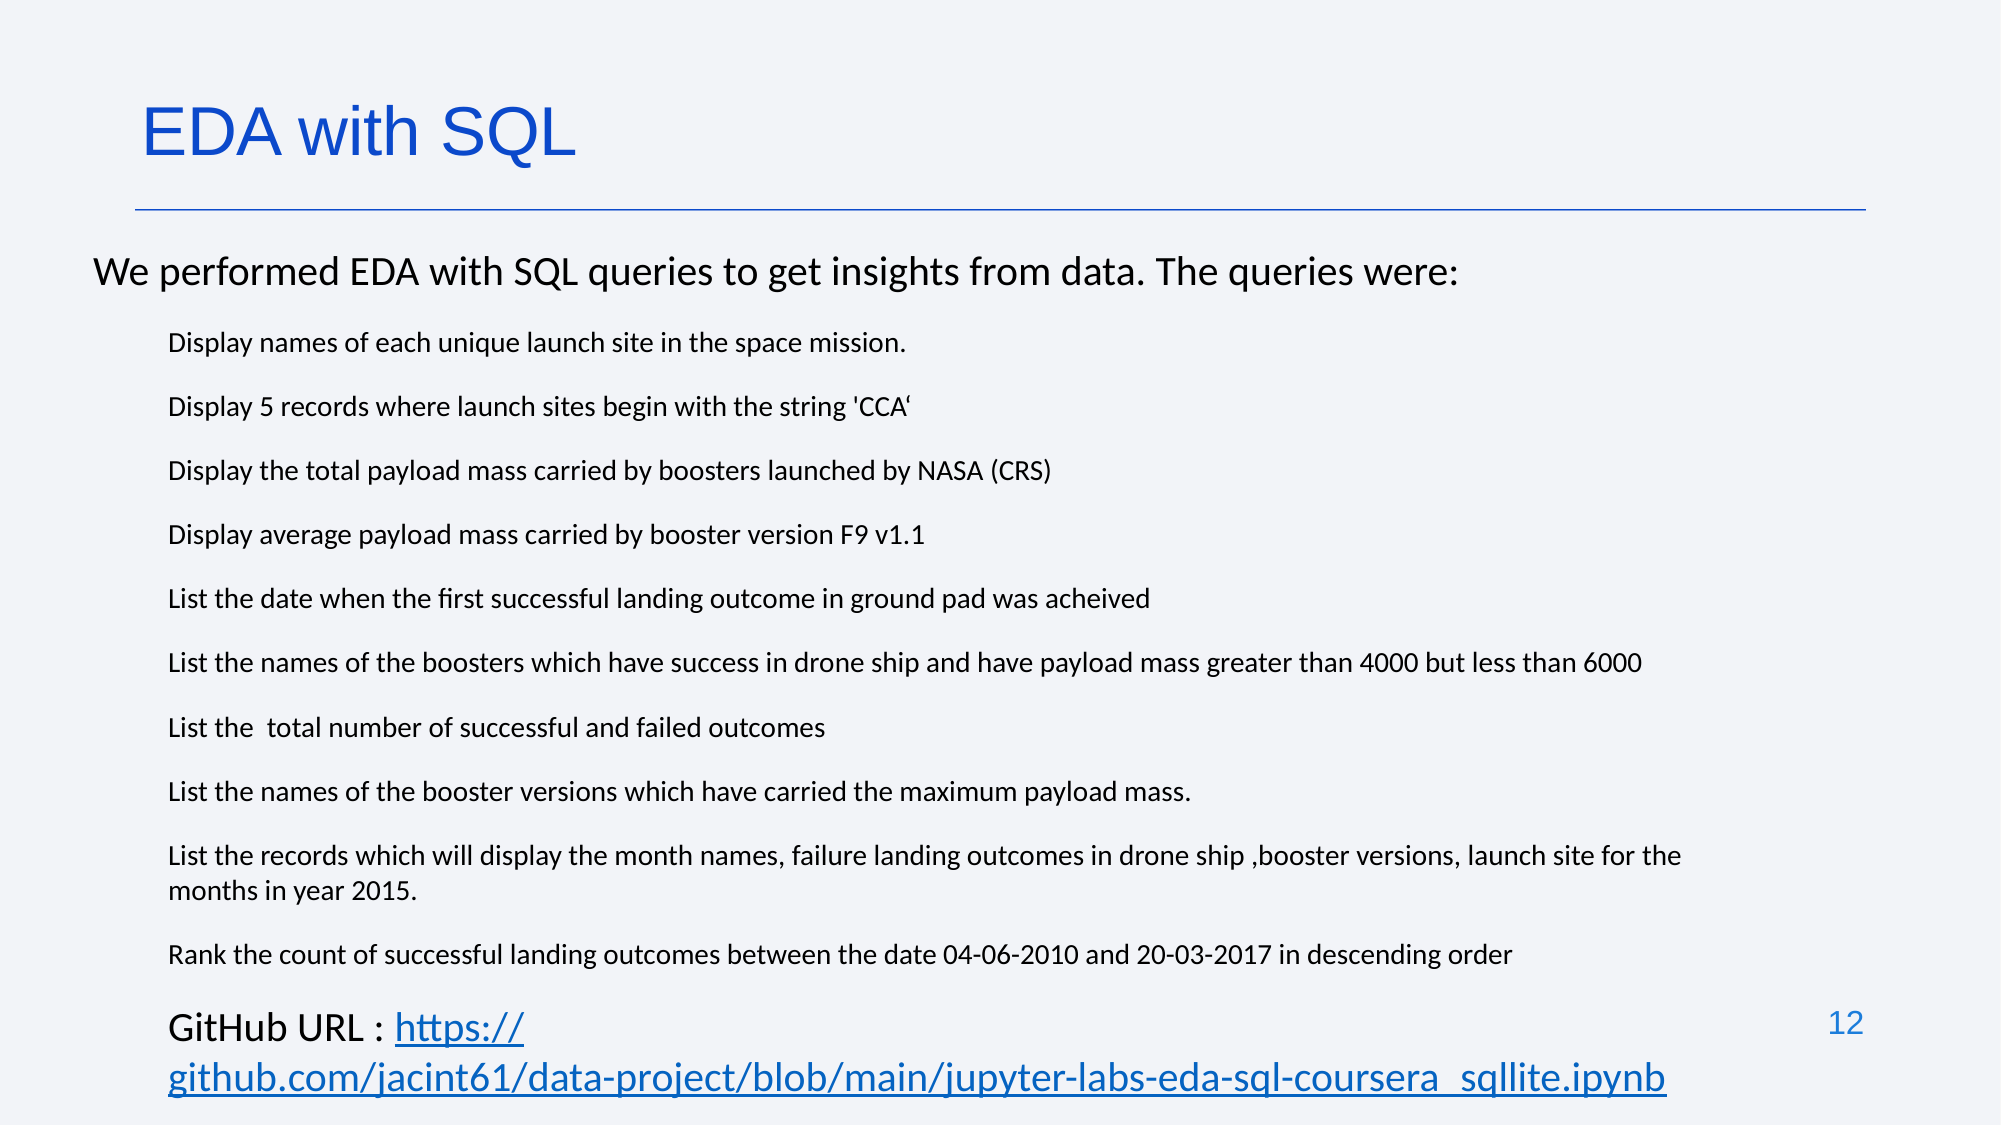

EDA with SQL
We performed EDA with SQL queries to get insights from data. The queries were:
Display names of each unique launch site in the space mission.
Display 5 records where launch sites begin with the string 'CCA‘
Display the total payload mass carried by boosters launched by NASA (CRS)
Display average payload mass carried by booster version F9 v1.1
List the date when the first successful landing outcome in ground pad was acheived
List the names of the boosters which have success in drone ship and have payload mass greater than 4000 but less than 6000
List the  total number of successful and failed outcomes
List the names of the booster versions which have carried the maximum payload mass.
List the records which will display the month names, failure landing outcomes in drone ship ,booster versions, launch site for the months in year 2015.
Rank the count of successful landing outcomes between the date 04-06-2010 and 20-03-2017 in descending order
GitHub URL : https://github.com/jacint61/data-project/blob/main/jupyter-labs-eda-sql-coursera_sqllite.ipynb

12